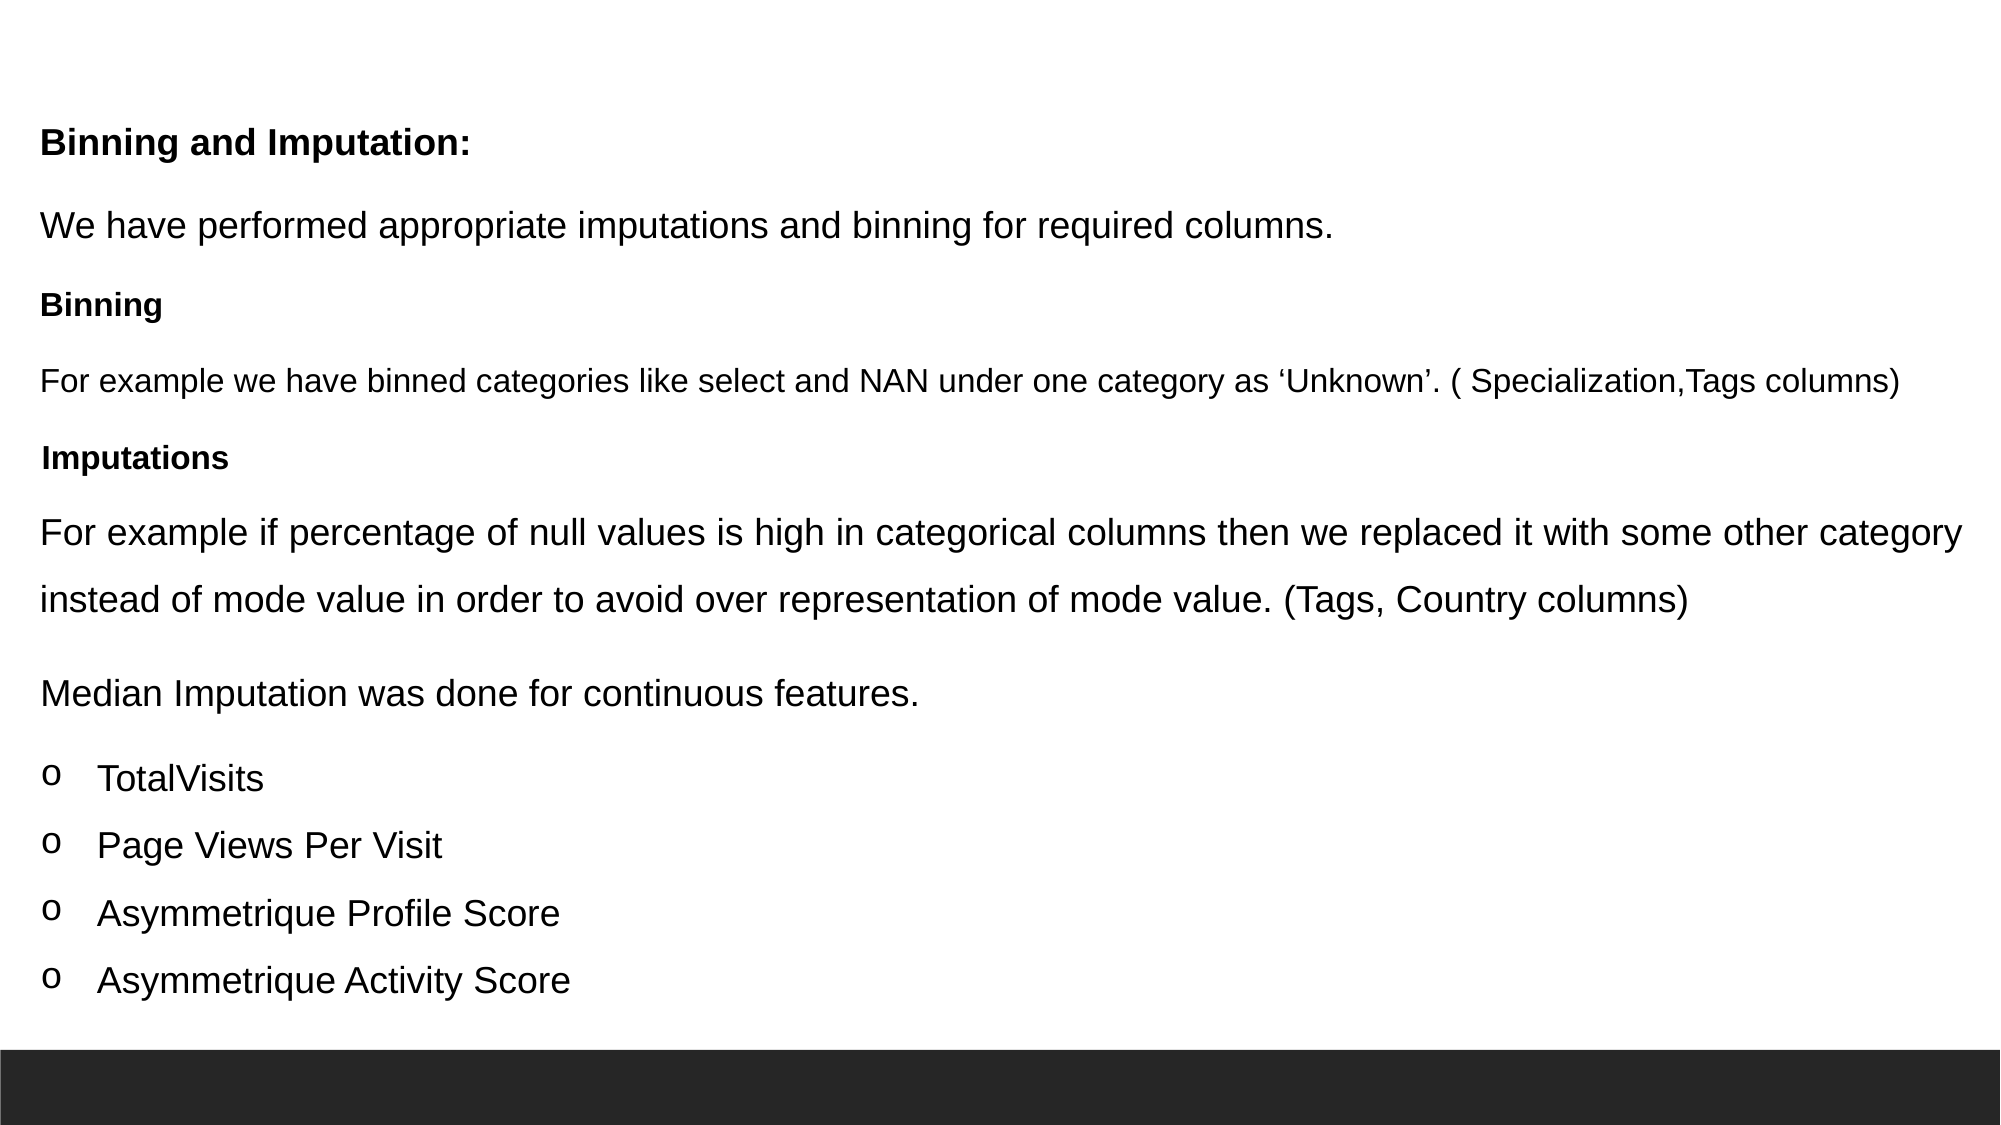

Binning and Imputation:
We have performed appropriate imputations and binning for required columns.
Binning
For example we have binned categories like select and NAN under one category as ‘Unknown’. ( Specialization,Tags columns)

For example if percentage of null values is high in categorical columns then we replaced it with some other category instead of mode value in order to avoid over representation of mode value. (Tags, Country columns)

Imputations

Median Imputation was done for continuous features.
TotalVisits
Page Views Per Visit
Asymmetrique Profile Score
Asymmetrique Activity Score